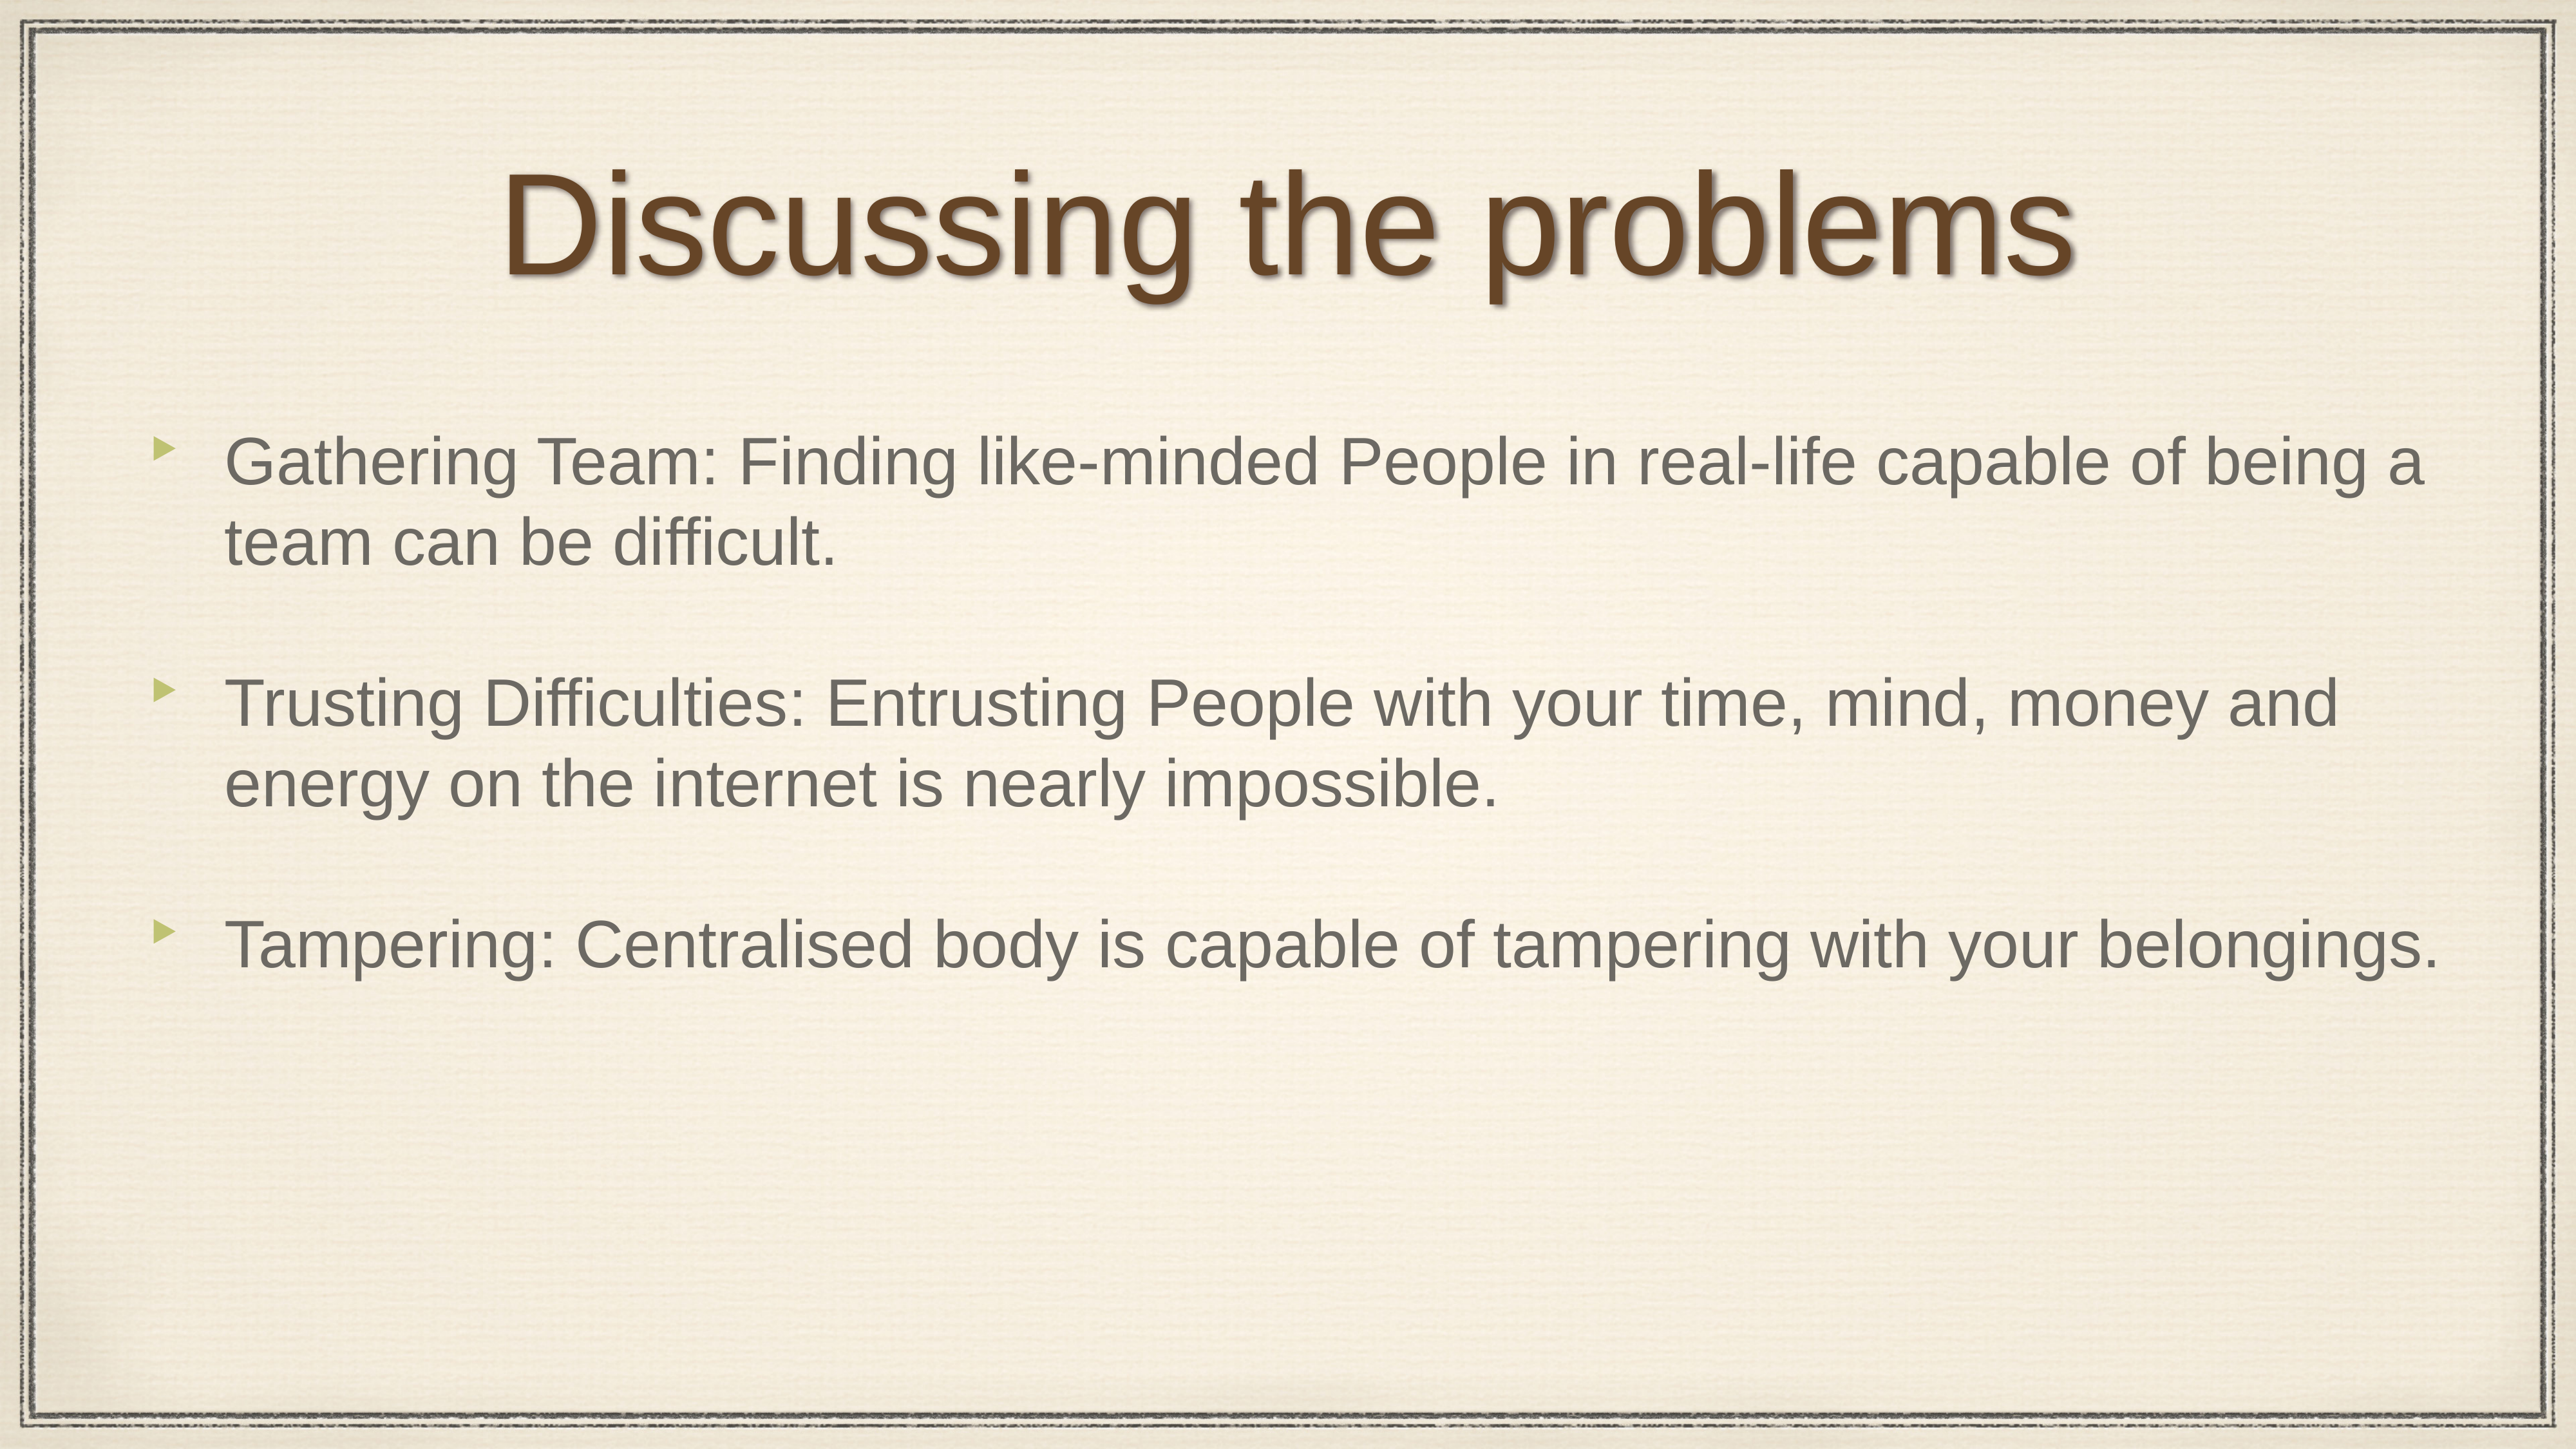

Discussing the problems
Gathering Team: Finding like-minded People in real-life capable of being a team can be difficult.
Trusting Difficulties: Entrusting People with your time, mind, money and energy on the internet is nearly impossible.
Tampering: Centralised body is capable of tampering with your belongings.